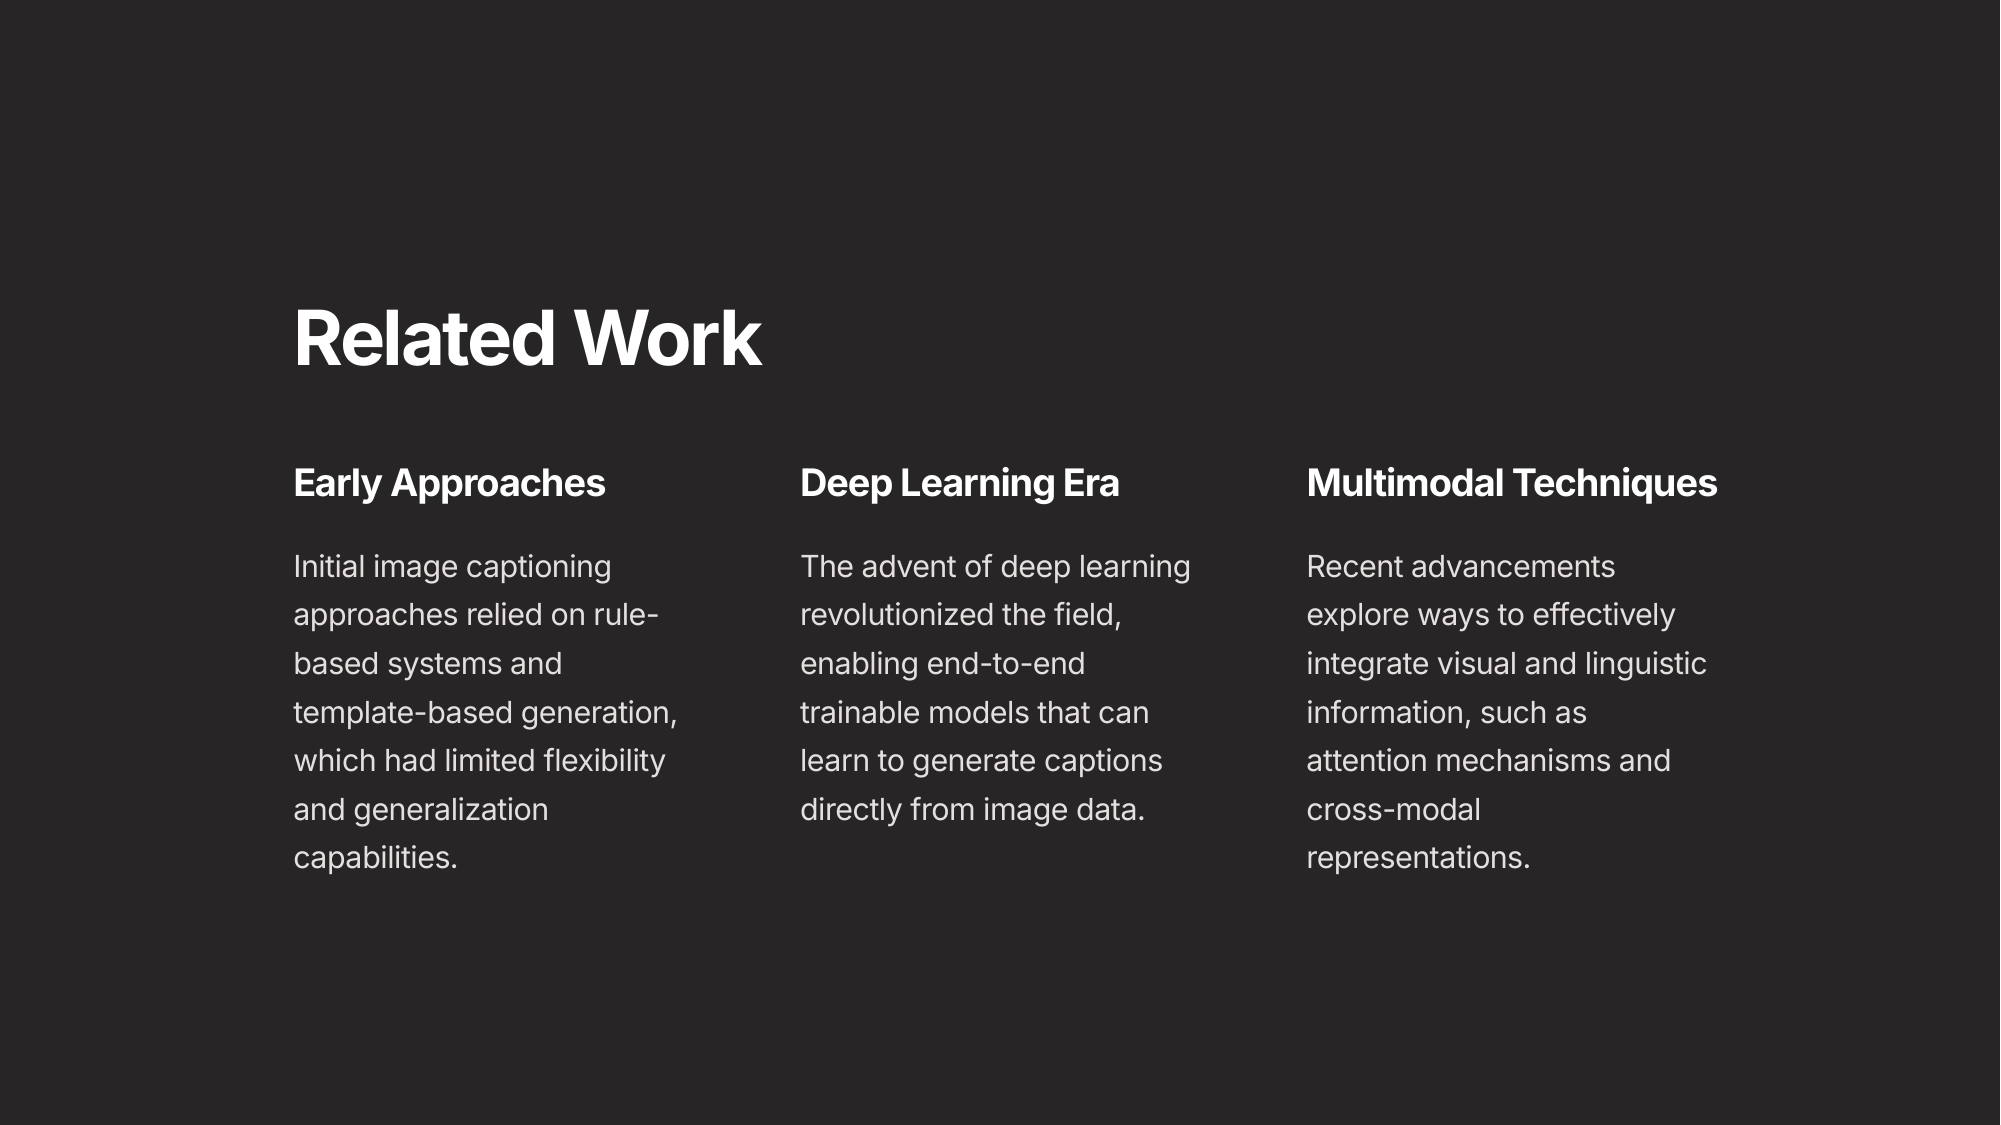

Related Work
Early Approaches
Deep Learning Era
Multimodal Techniques
Initial image captioning approaches relied on rule-based systems and template-based generation, which had limited flexibility and generalization capabilities.
The advent of deep learning revolutionized the field, enabling end-to-end trainable models that can learn to generate captions directly from image data.
Recent advancements explore ways to effectively integrate visual and linguistic information, such as attention mechanisms and cross-modal representations.